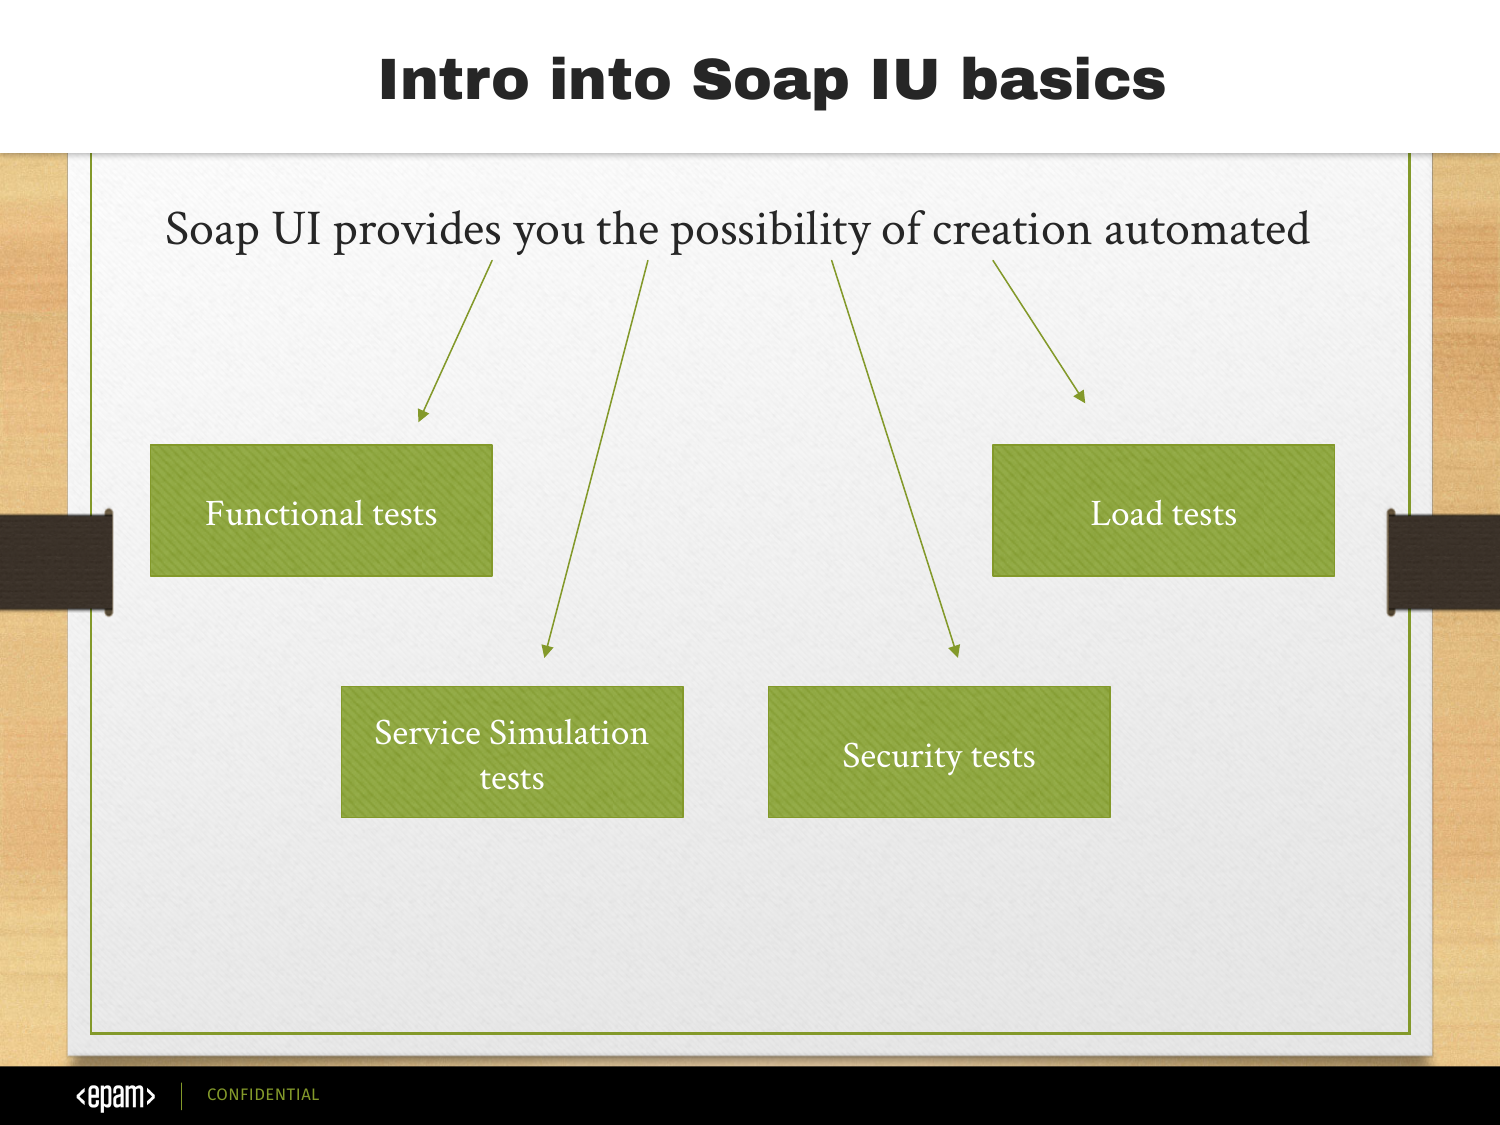

Intro into Soap IU basics
Soap UI provides you the possibility of creation automated
Functional tests
Load tests
Service Simulation tests
Security tests